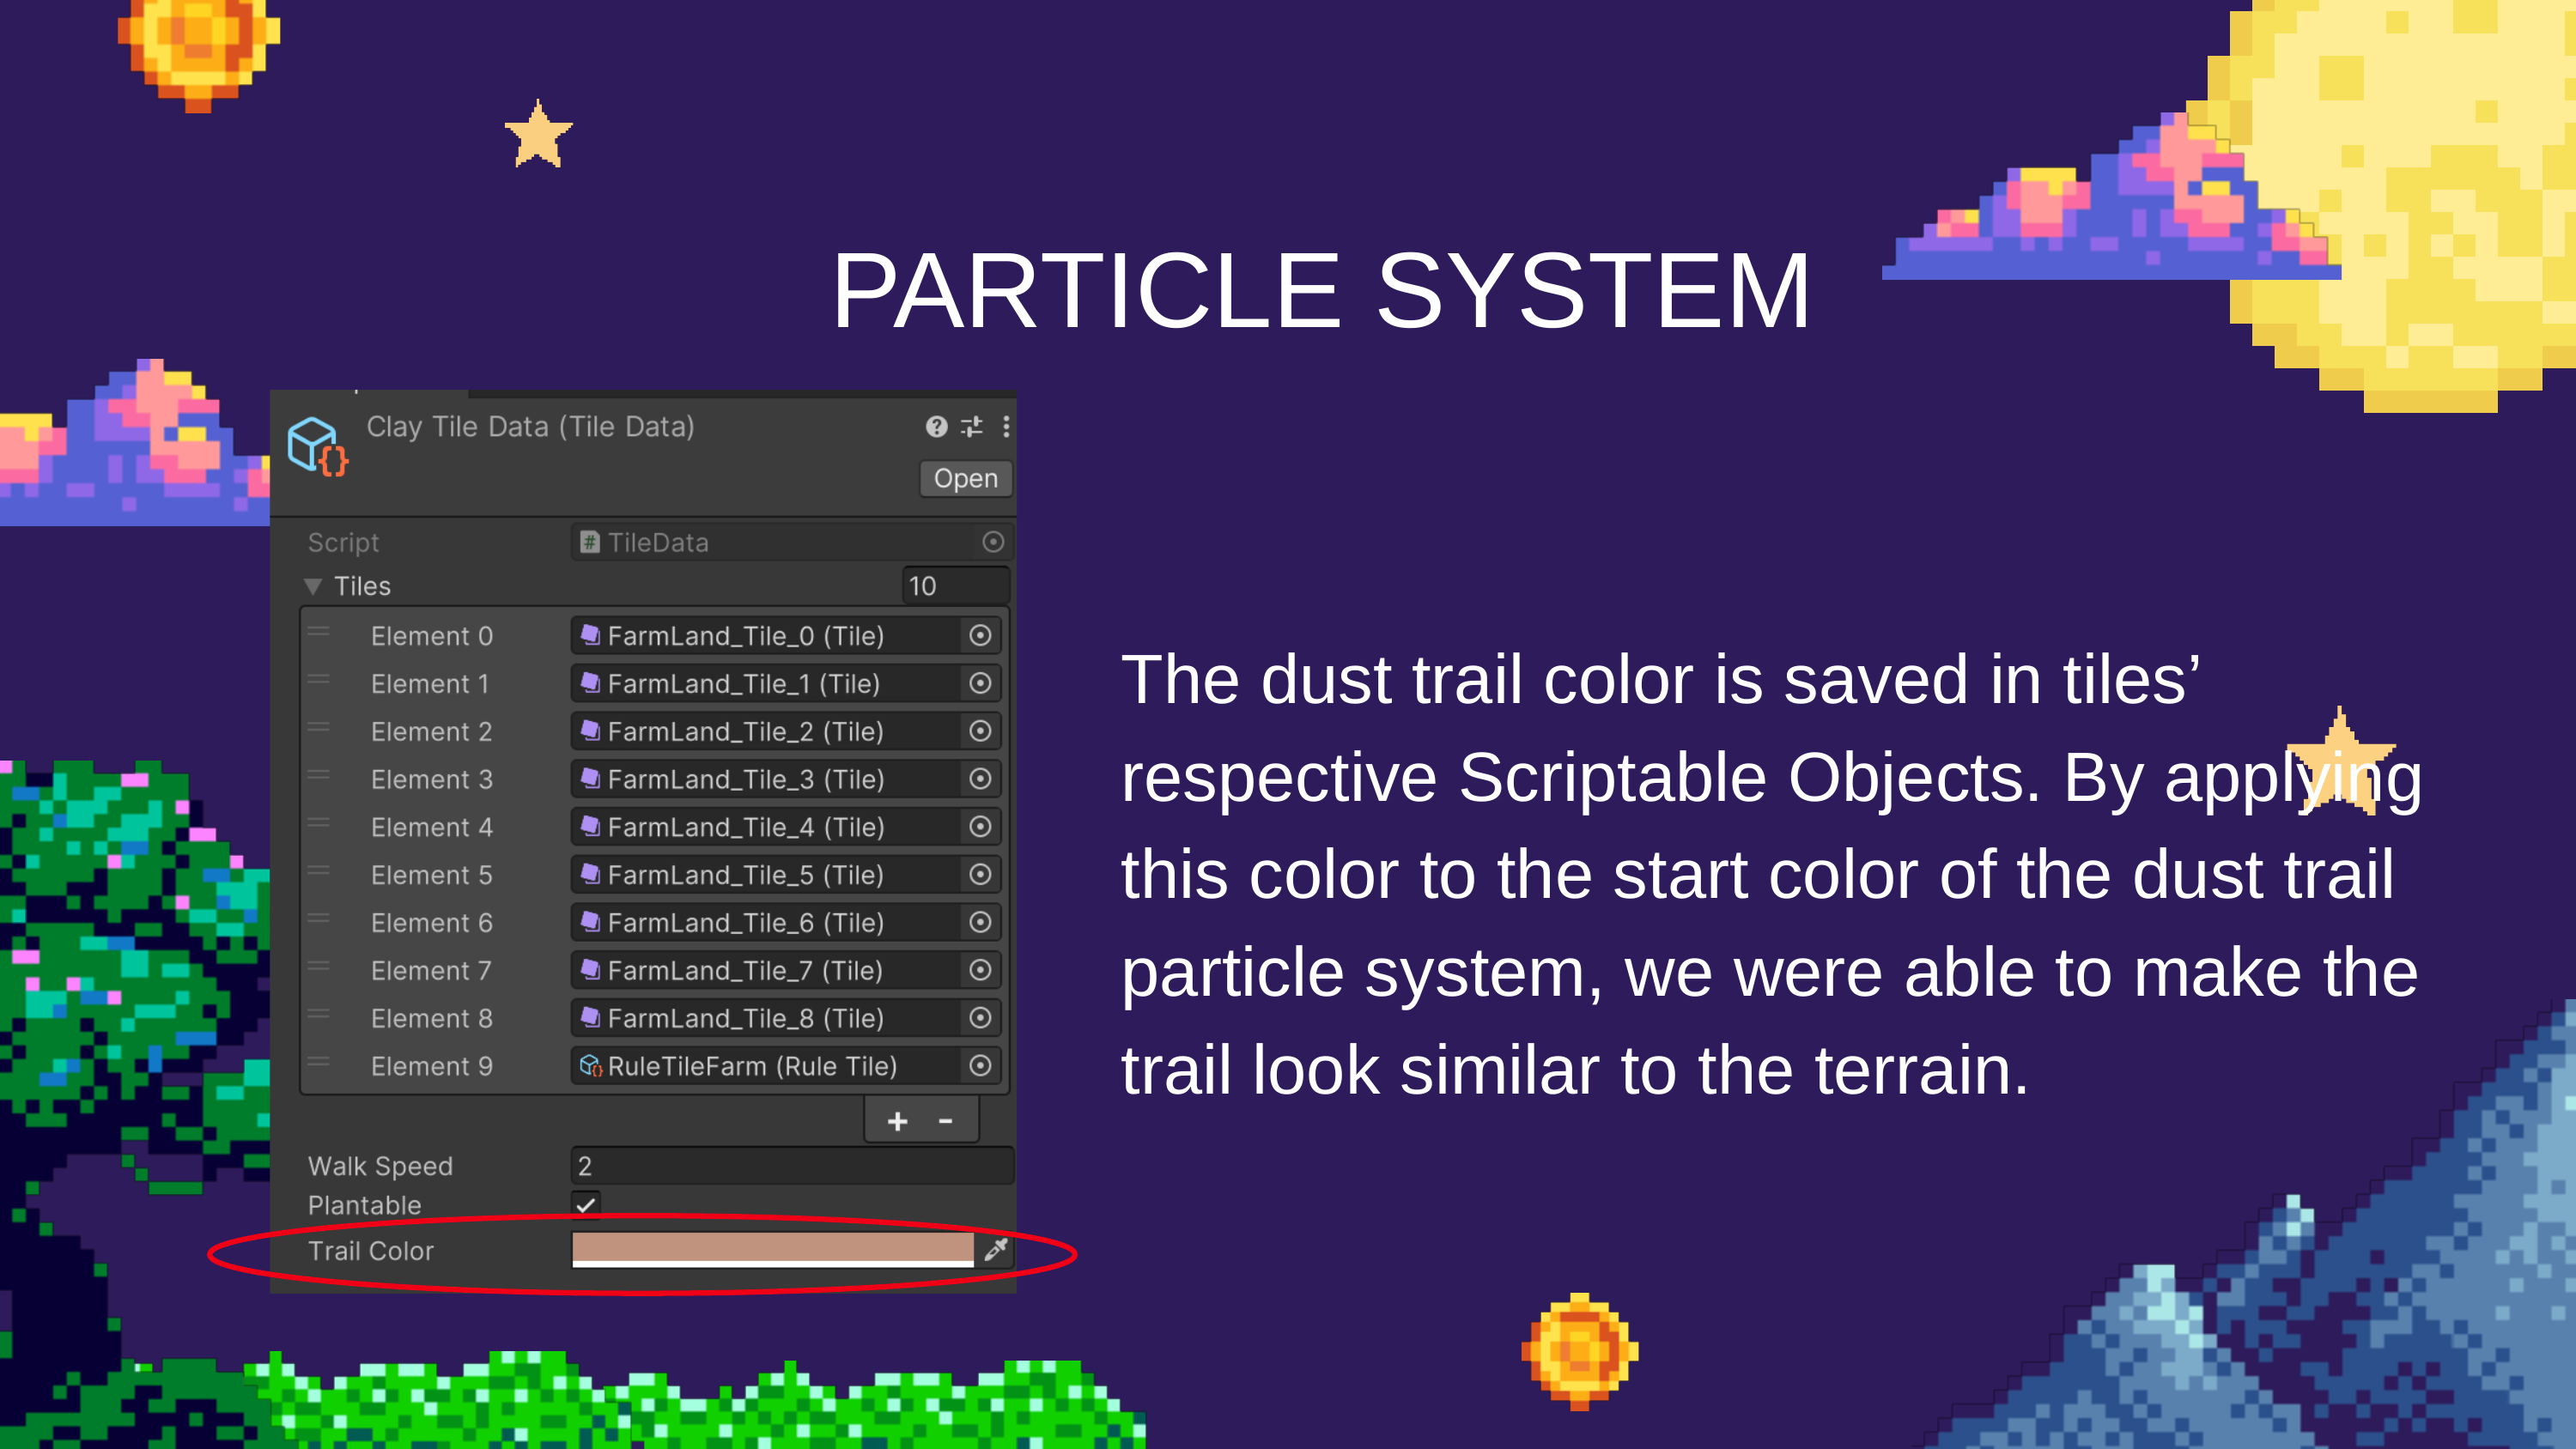

PARTICLE SYSTEM

The dust trail color is saved in tiles’ respective Scriptable Objects. By applying this color to the start color of the dust trail particle system, we were able to make the trail look similar to the terrain.